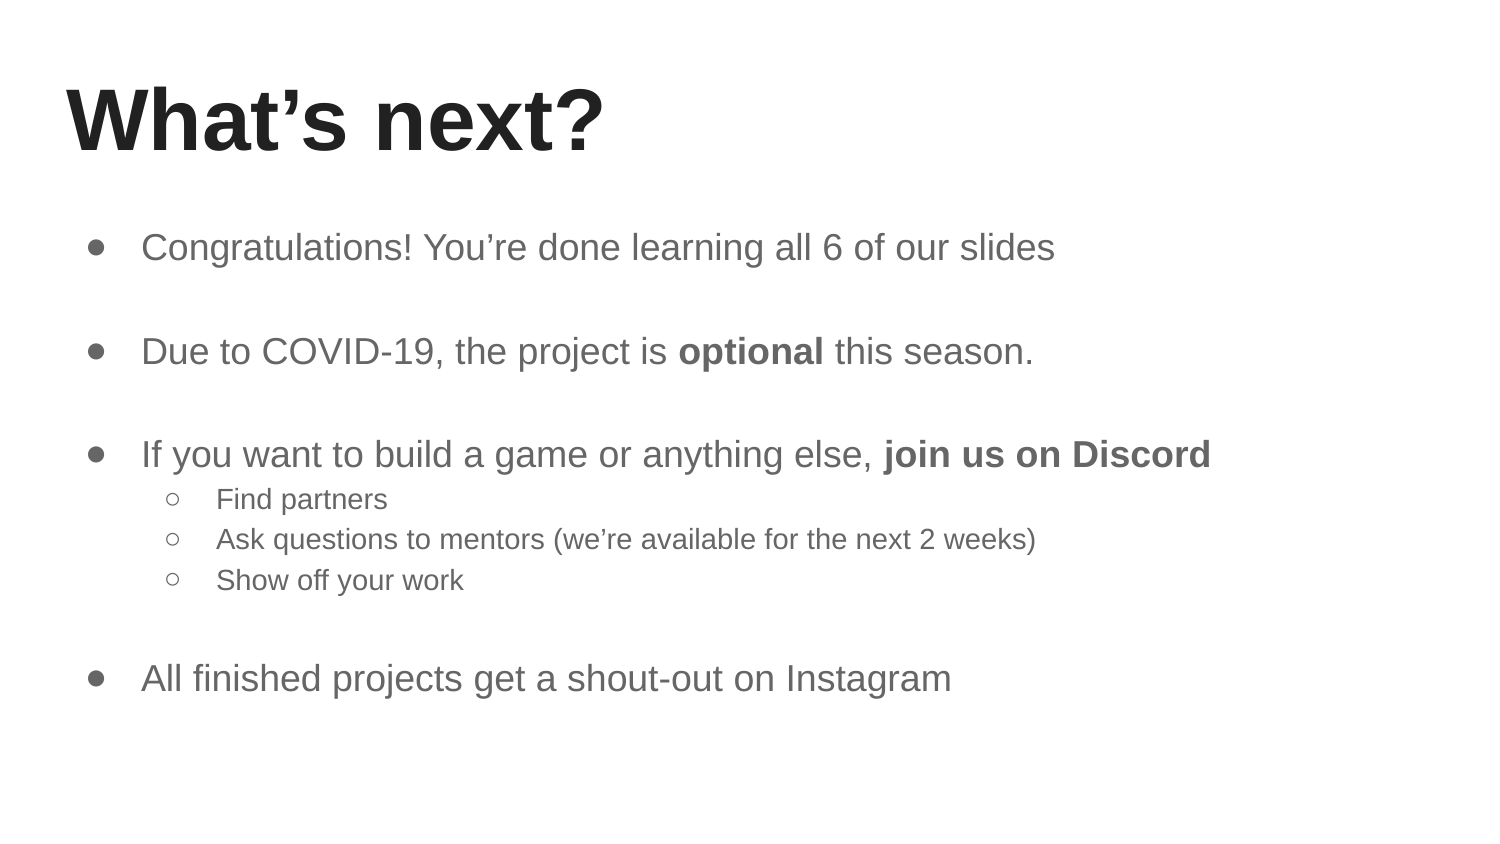

# What’s next?
Congratulations! You’re done learning all 6 of our slides

Due to COVID-19, the project is optional this season.

If you want to build a game or anything else, join us on Discord
Find partners
Ask questions to mentors (we’re available for the next 2 weeks)
Show off your work

All finished projects get a shout-out on Instagram